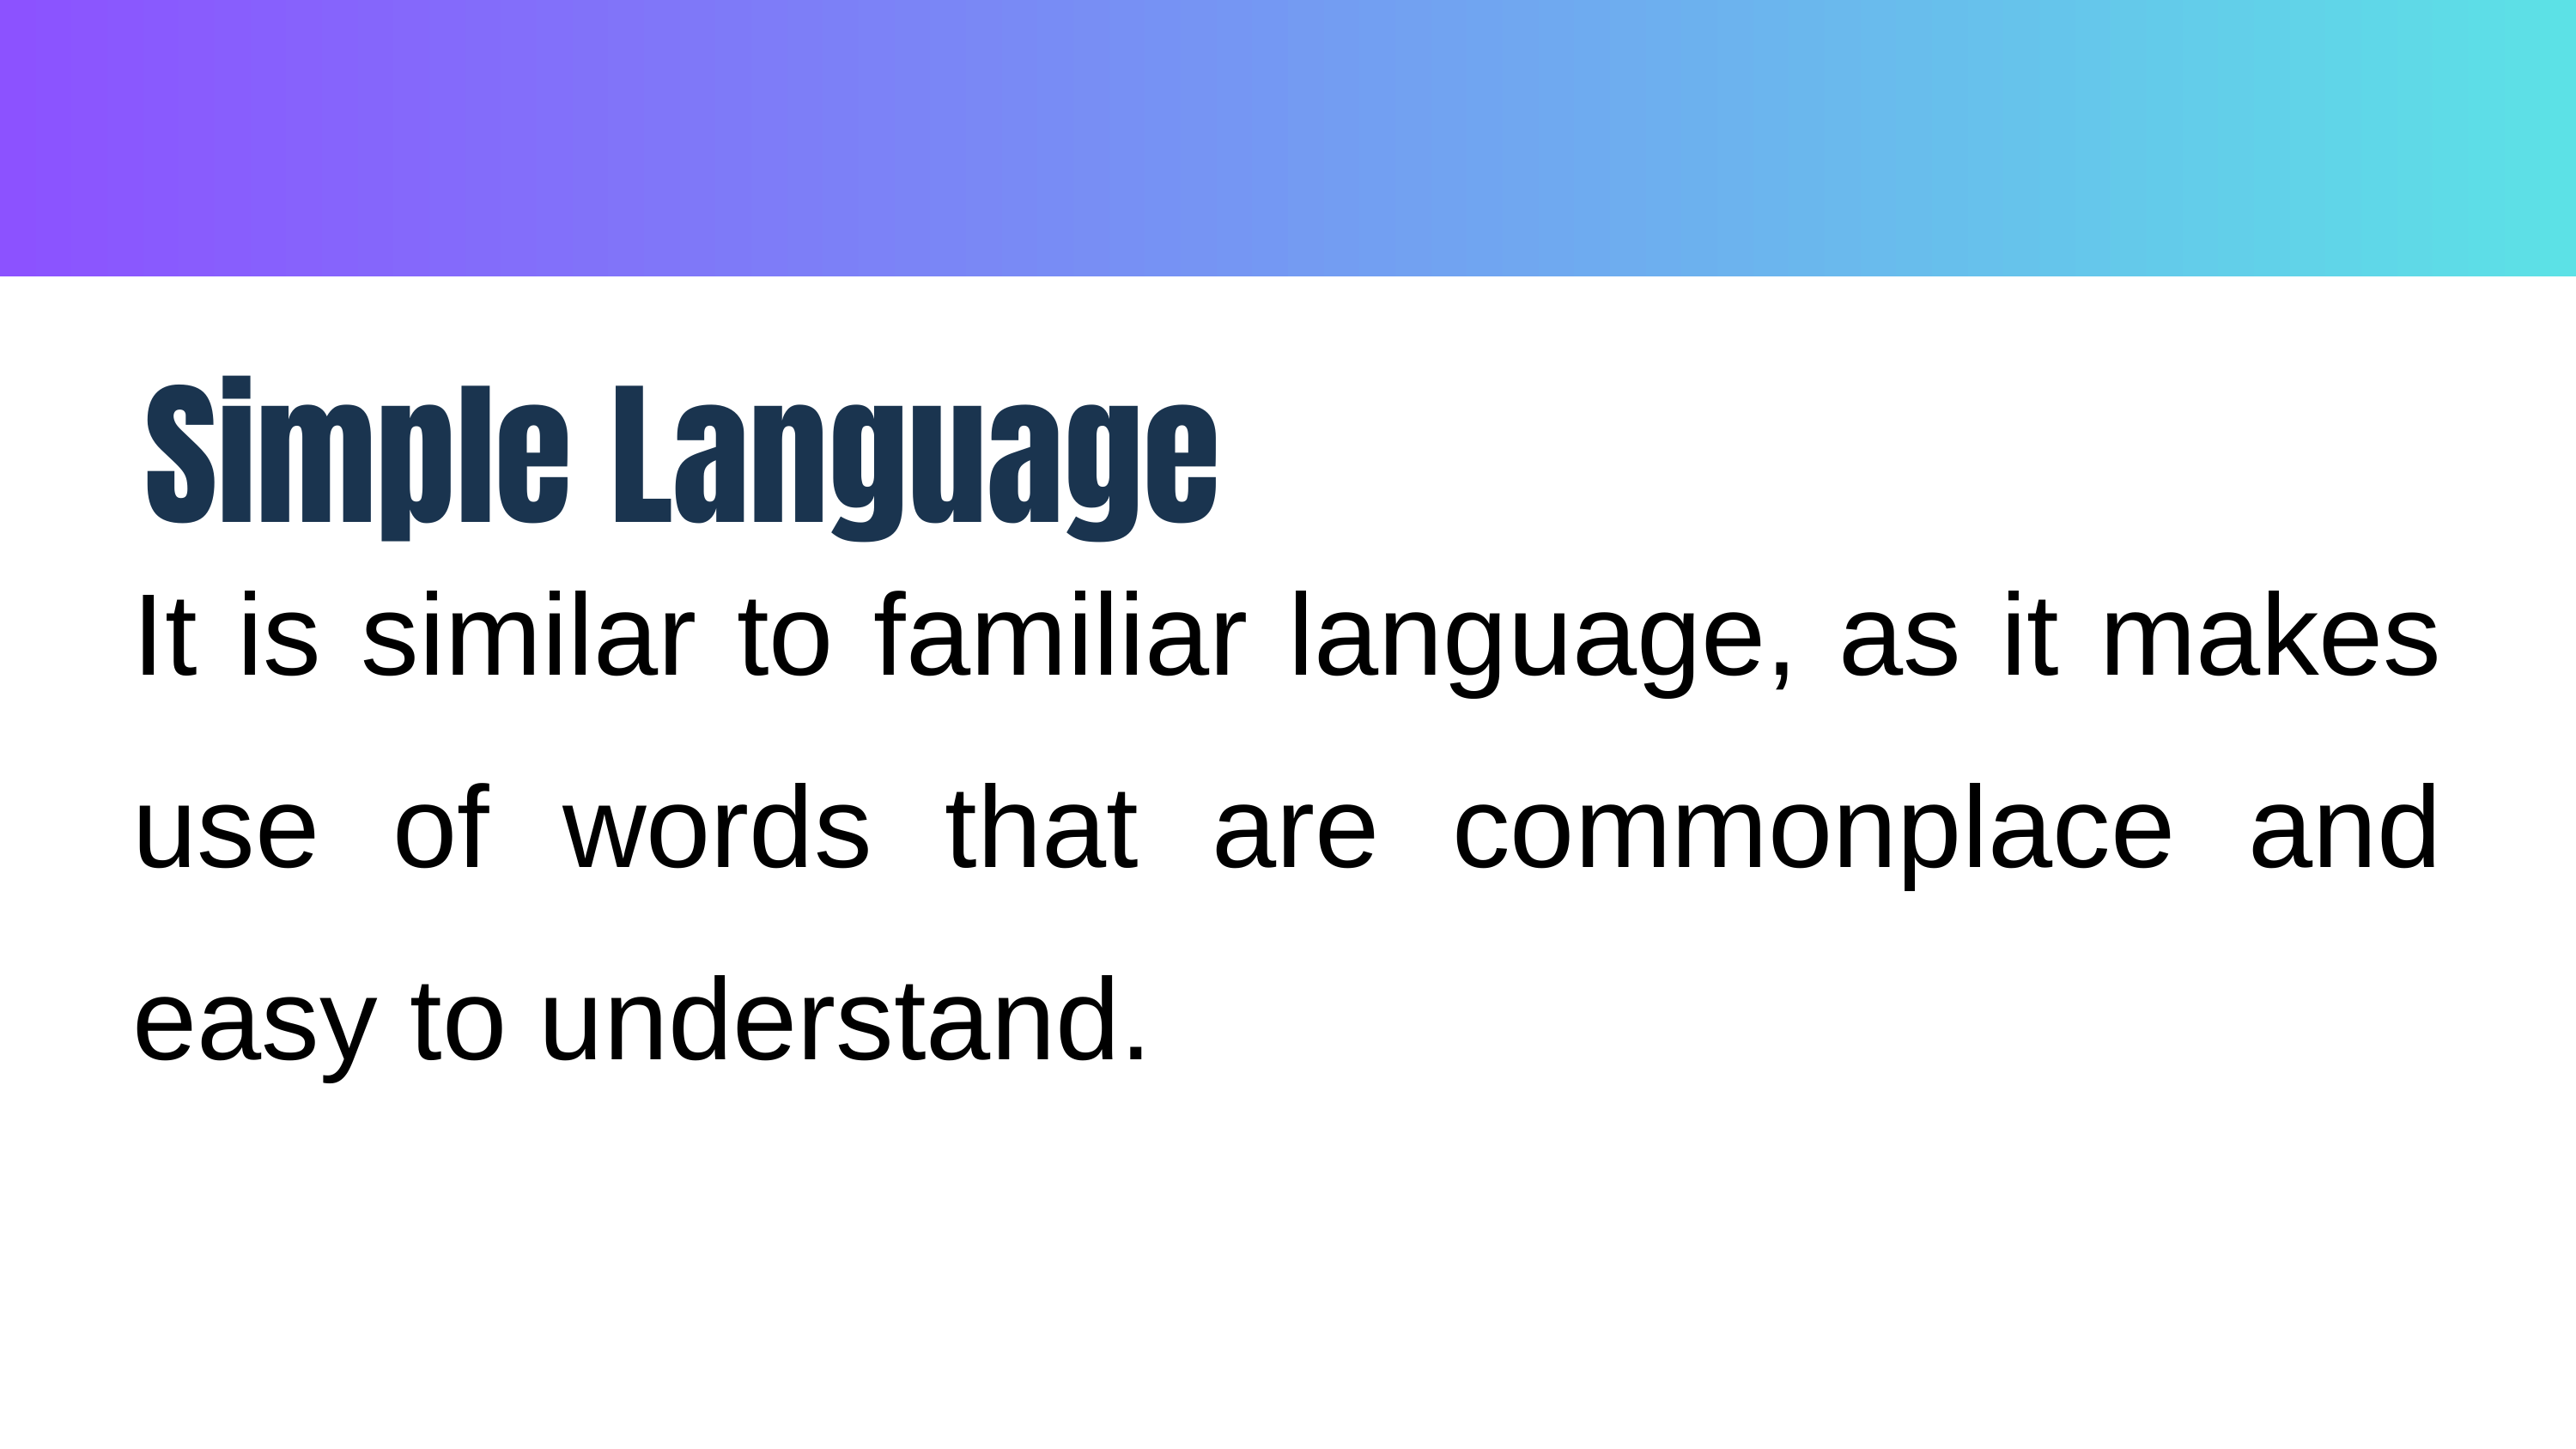

Simple Language
It is similar to familiar language, as it makes use of words that are commonplace and easy to understand.